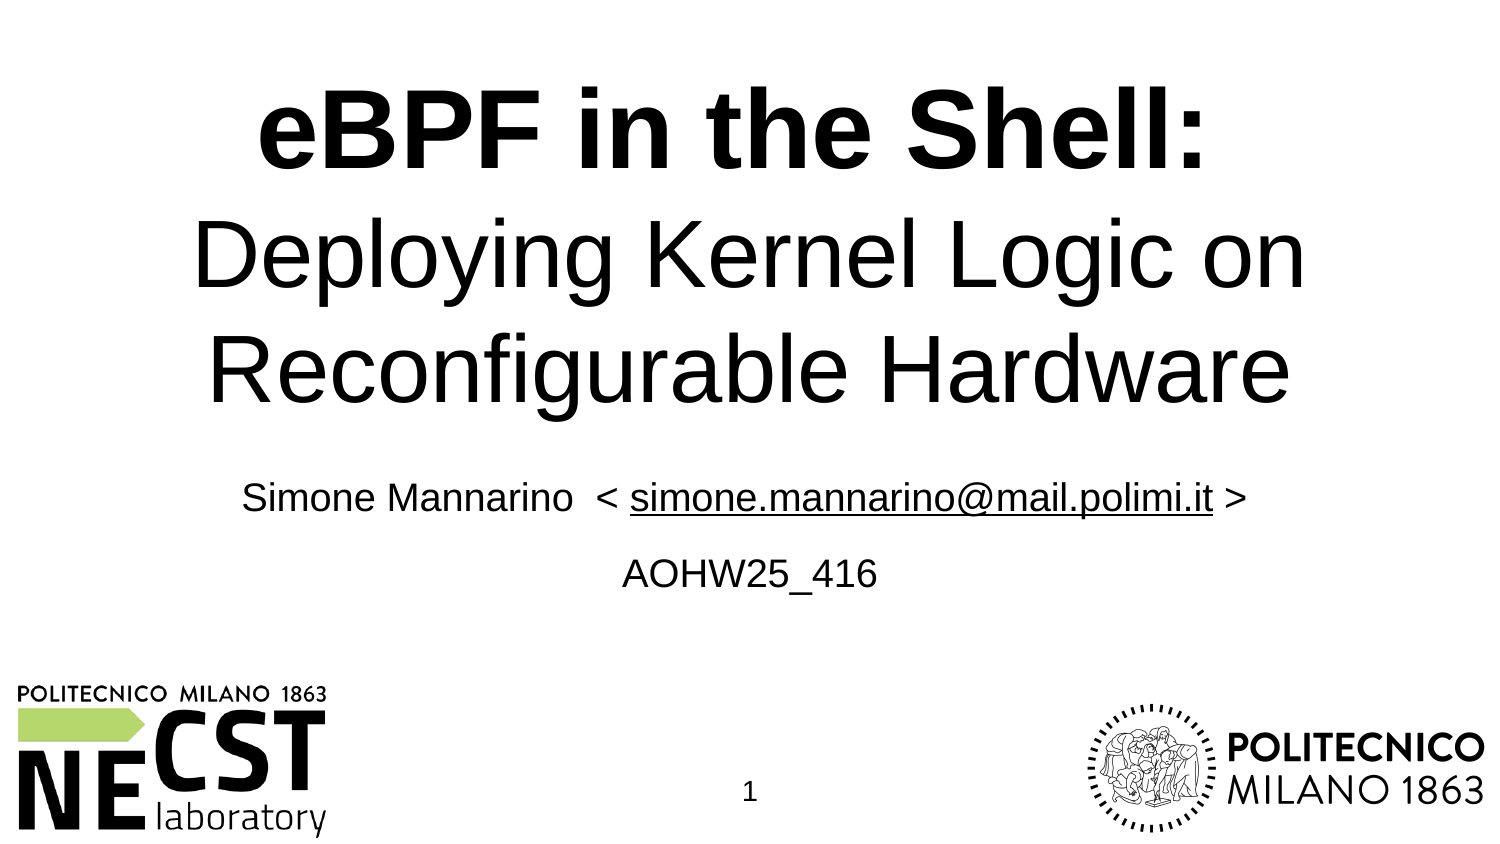

# eBPF in the Shell: Deploying Kernel Logic on Reconfigurable Hardware
Simone Mannarino  < simone.mannarino@mail.polimi.it > ​

AOHW25_416
1